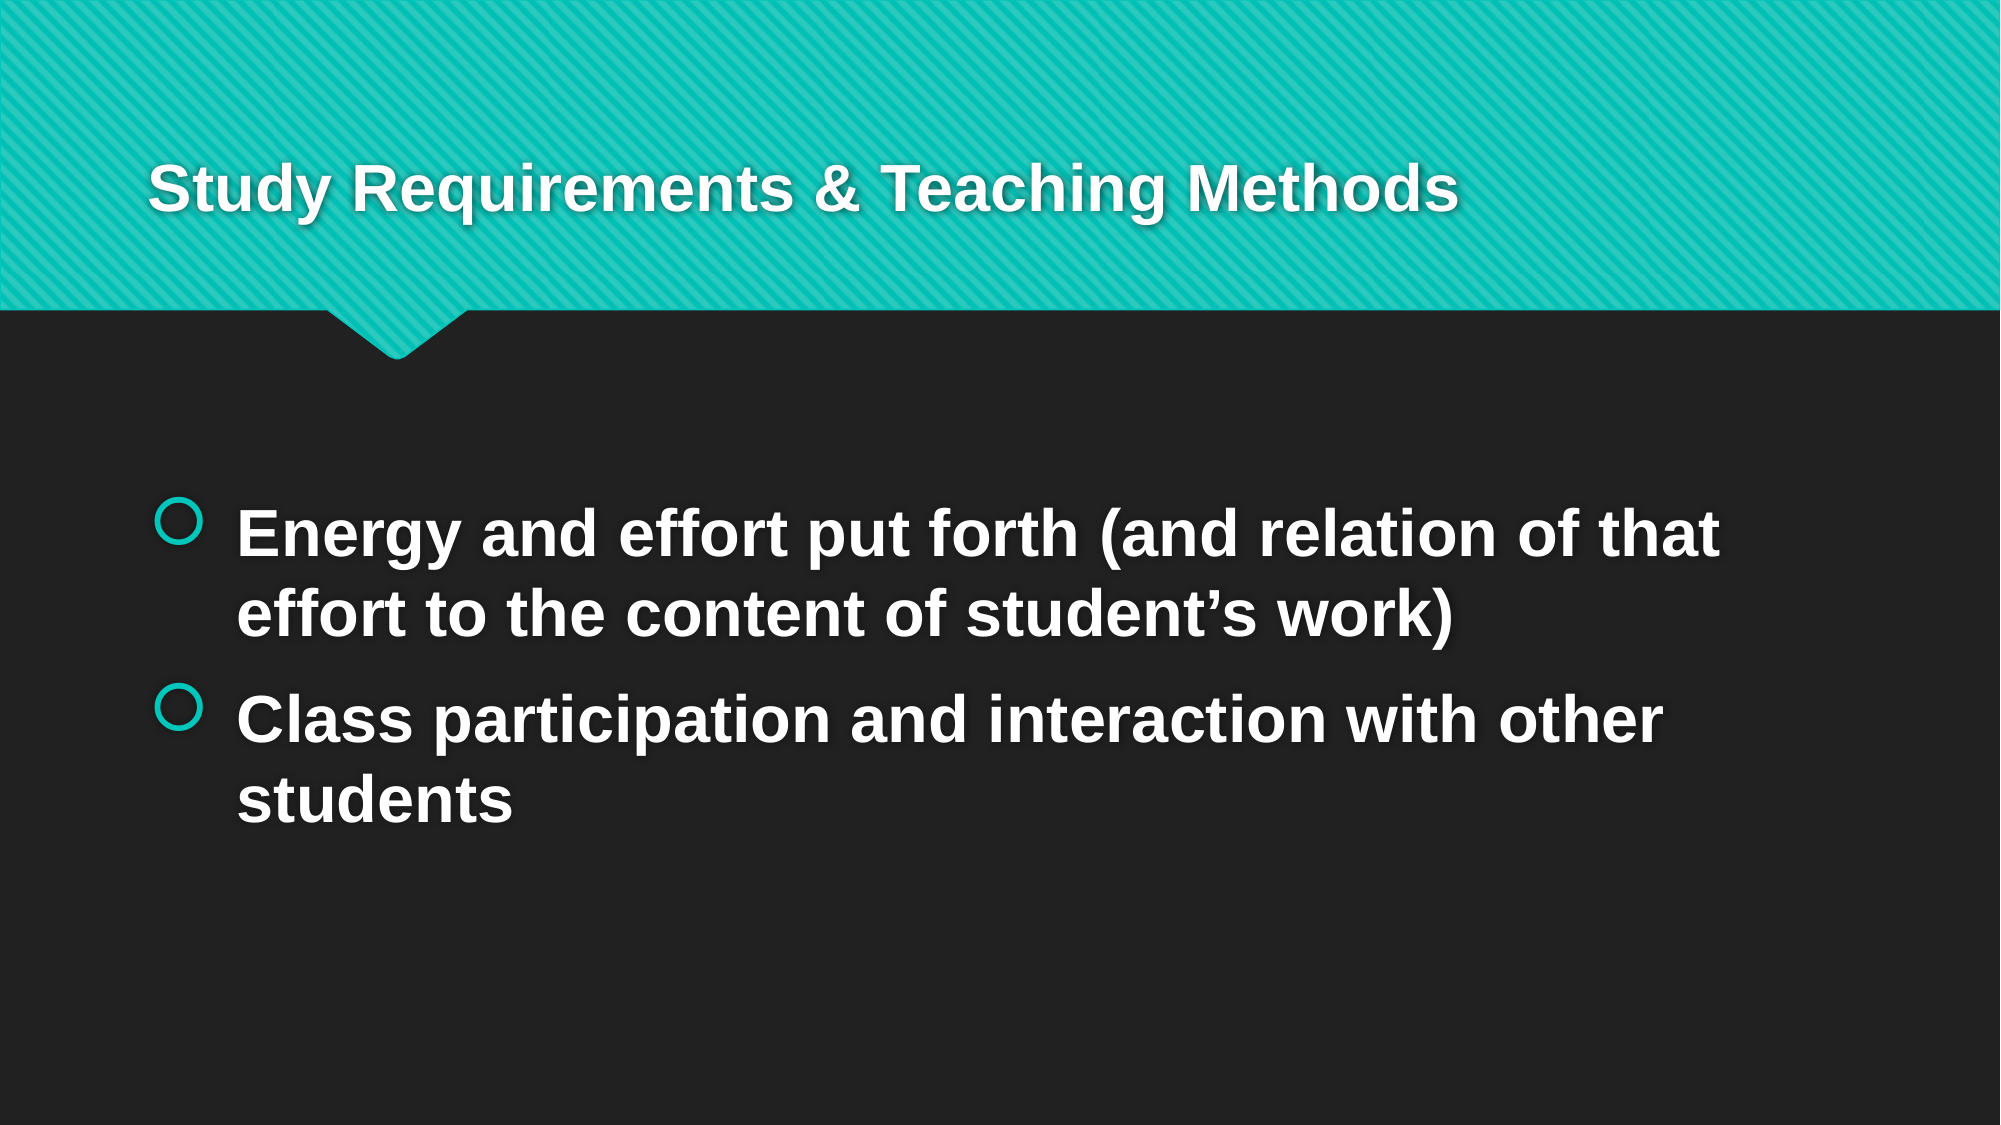

# Study Requirements & Teaching Methods
Energy and effort put forth (and relation of that effort to the content of student’s work)
Class participation and interaction with other students